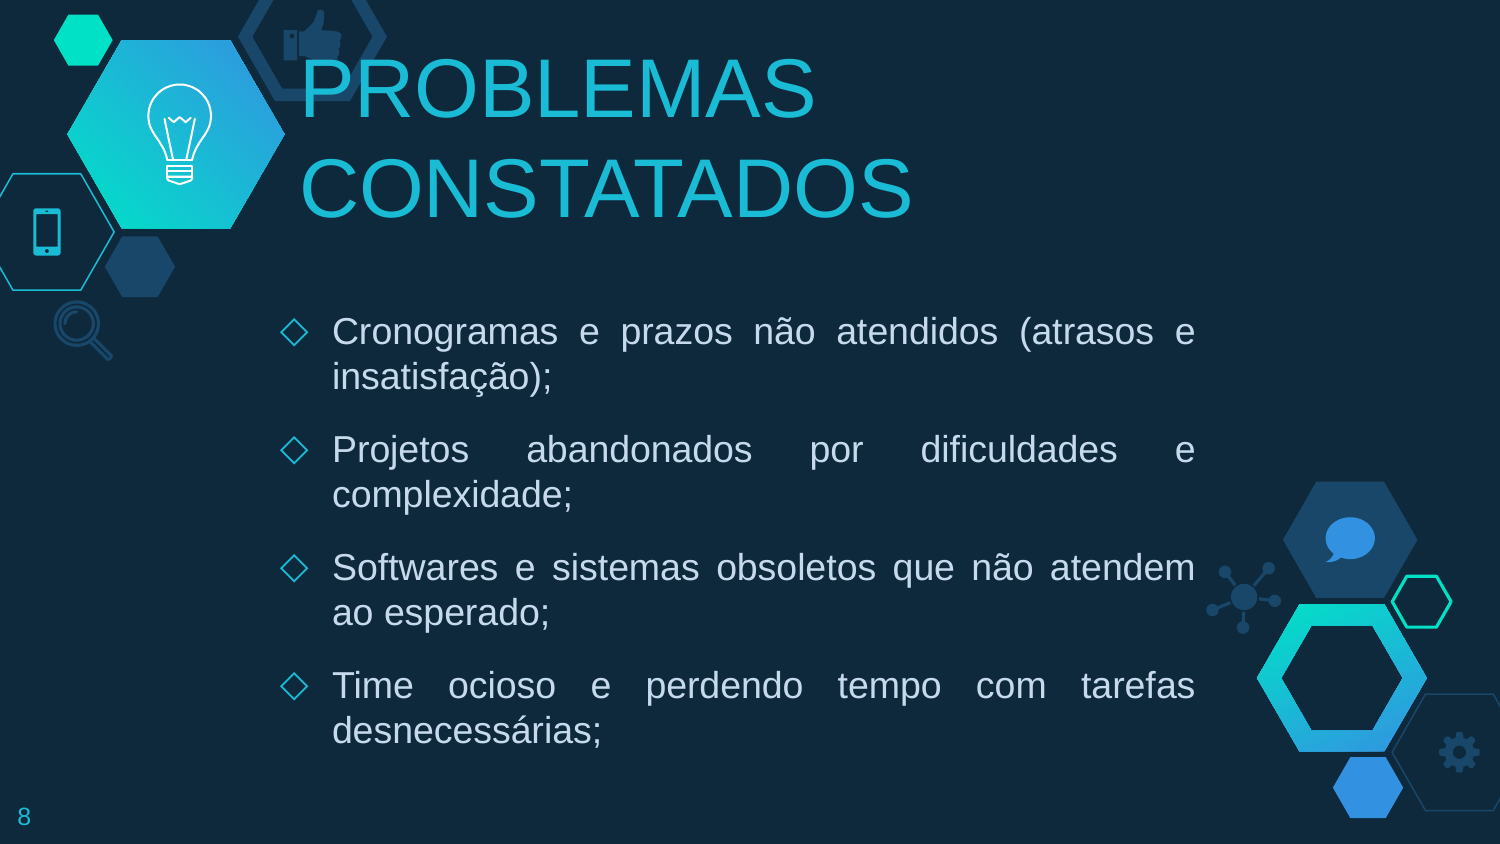

# Problemas constatados
Cronogramas e prazos não atendidos (atrasos e insatisfação);
Projetos abandonados por dificuldades e complexidade;
Softwares e sistemas obsoletos que não atendem ao esperado;
Time ocioso e perdendo tempo com tarefas desnecessárias;
8